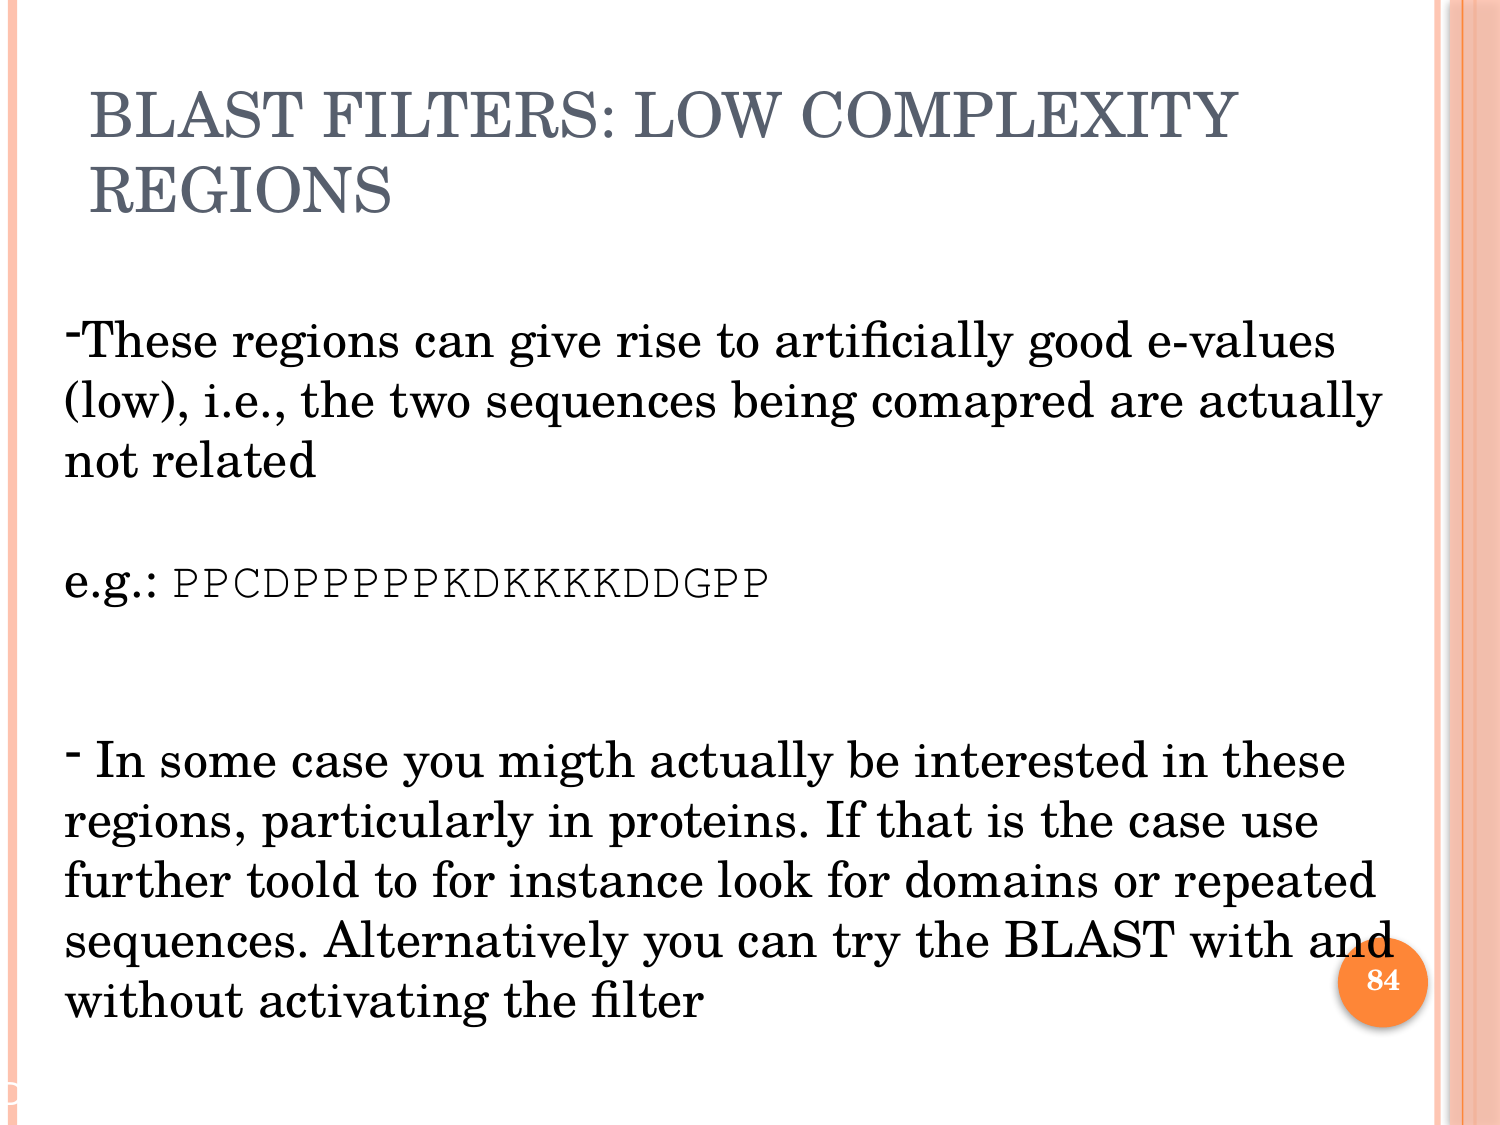

# BLAST filters: Low complexity regions
These regions can give rise to artificially good e-values (low), i.e., the two sequences being comapred are actually not related

e.g.: PPCDPPPPPKDKKKKDDGPP

 In some case you migth actually be interested in these regions, particularly in proteins. If that is the case use further toold to for instance look for domains or repeated sequences. Alternatively you can try the BLAST with and without activating the filter
84
DMRP